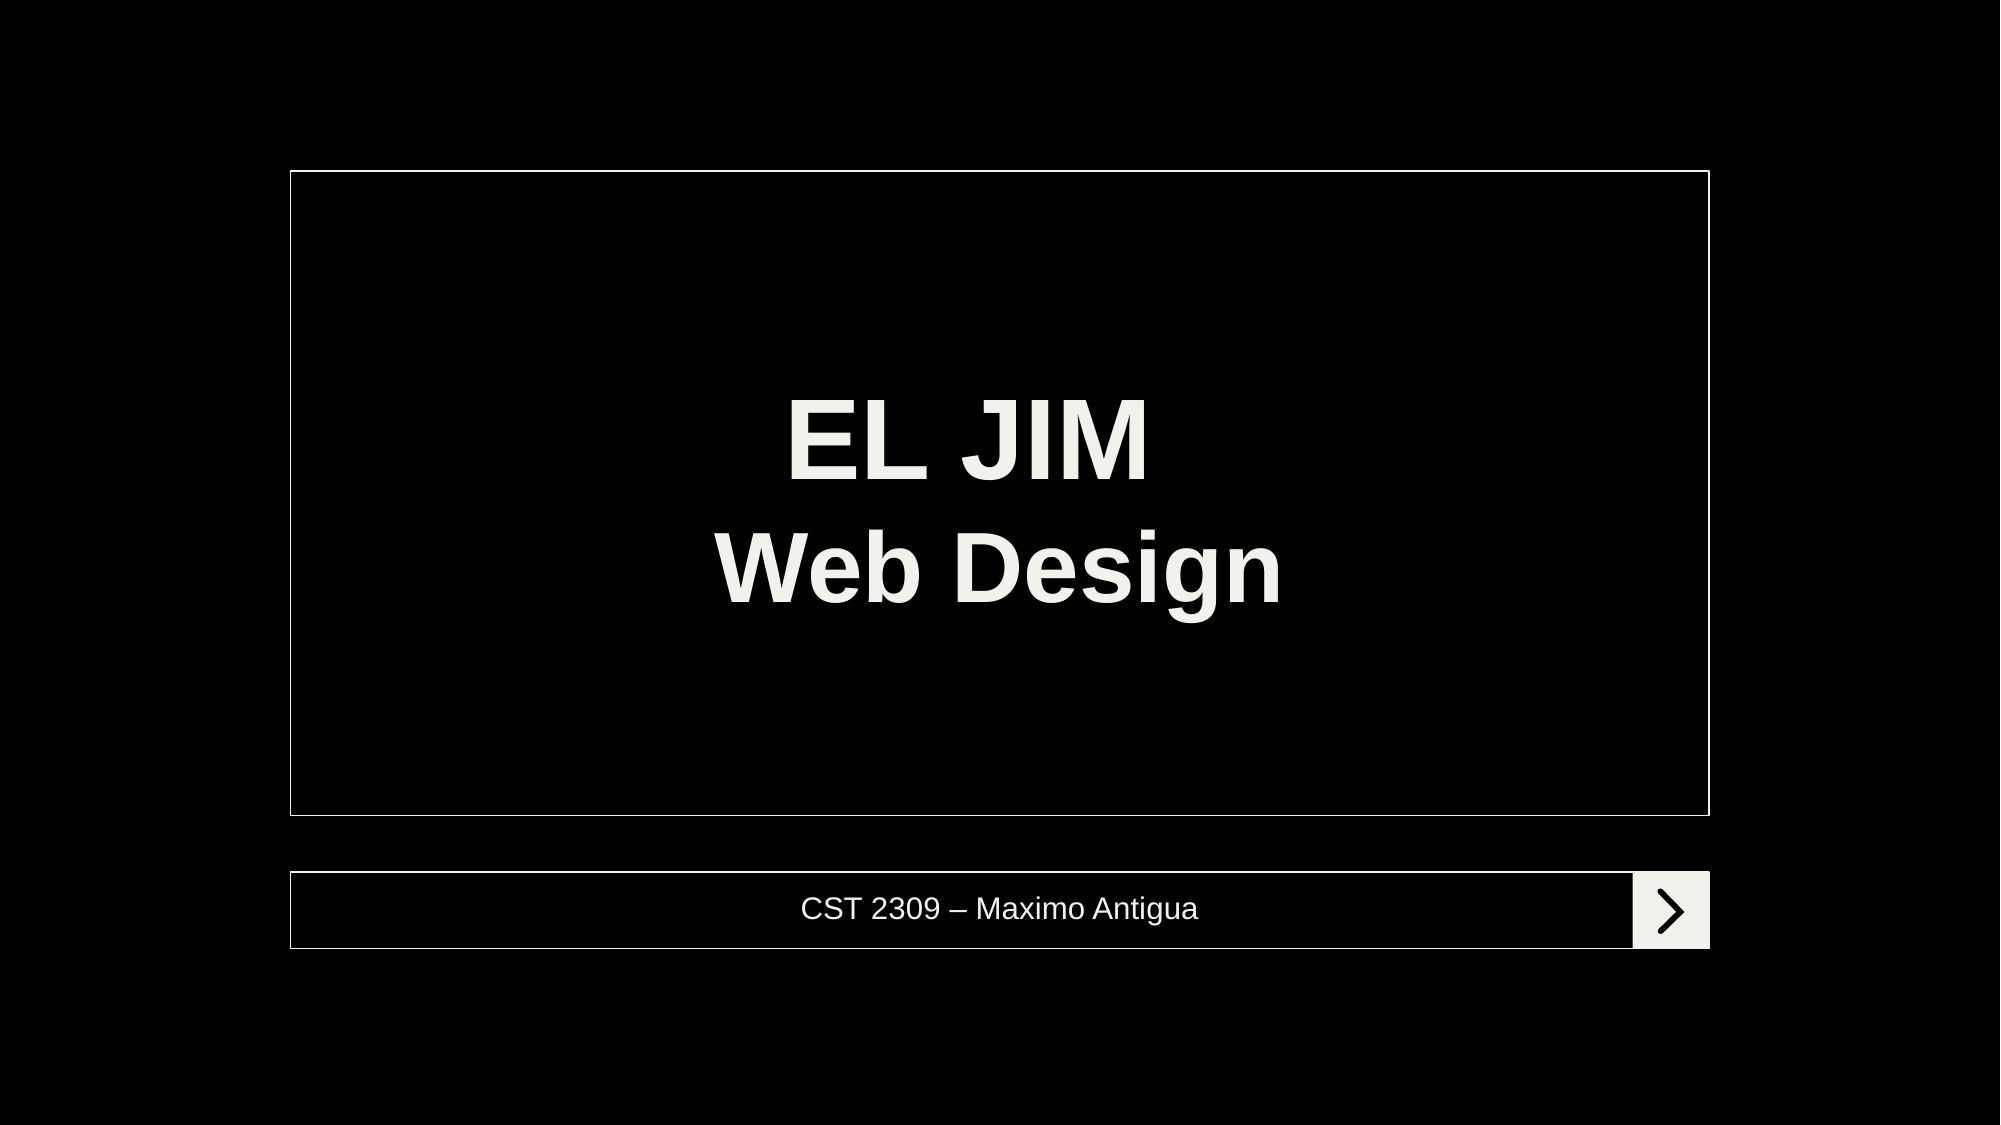

# EL JIM Web Design

CST 2309 – Maximo Antigua